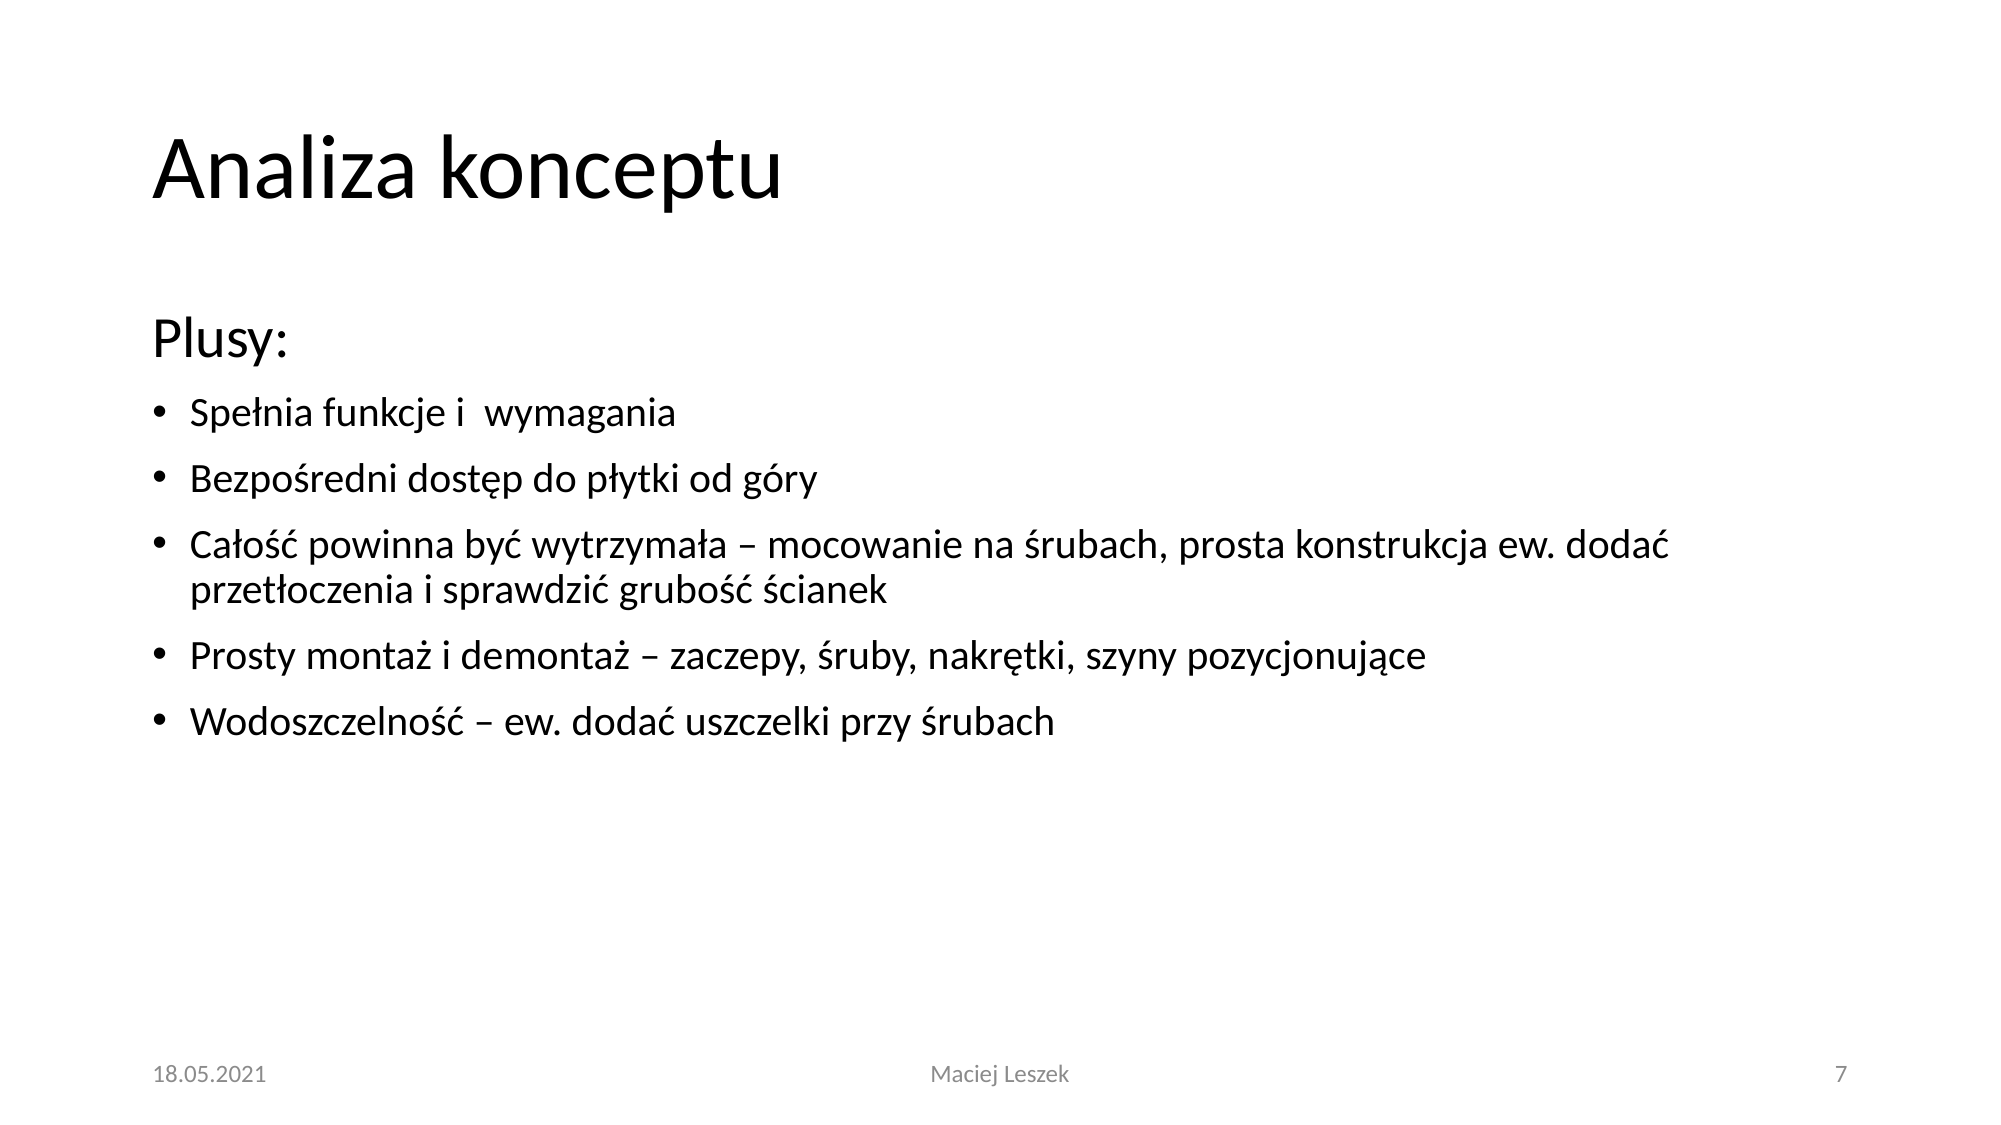

# Analiza konceptu
Plusy:
Spełnia funkcje i  wymagania
Bezpośredni dostęp do płytki od góry
Całość powinna być wytrzymała – mocowanie na śrubach, prosta konstrukcja ew. dodać przetłoczenia i sprawdzić grubość ścianek
Prosty montaż i demontaż – zaczepy, śruby, nakrętki, szyny pozycjonujące
Wodoszczelność – ew. dodać uszczelki przy śrubach

18.05.2021
Maciej Leszek
7